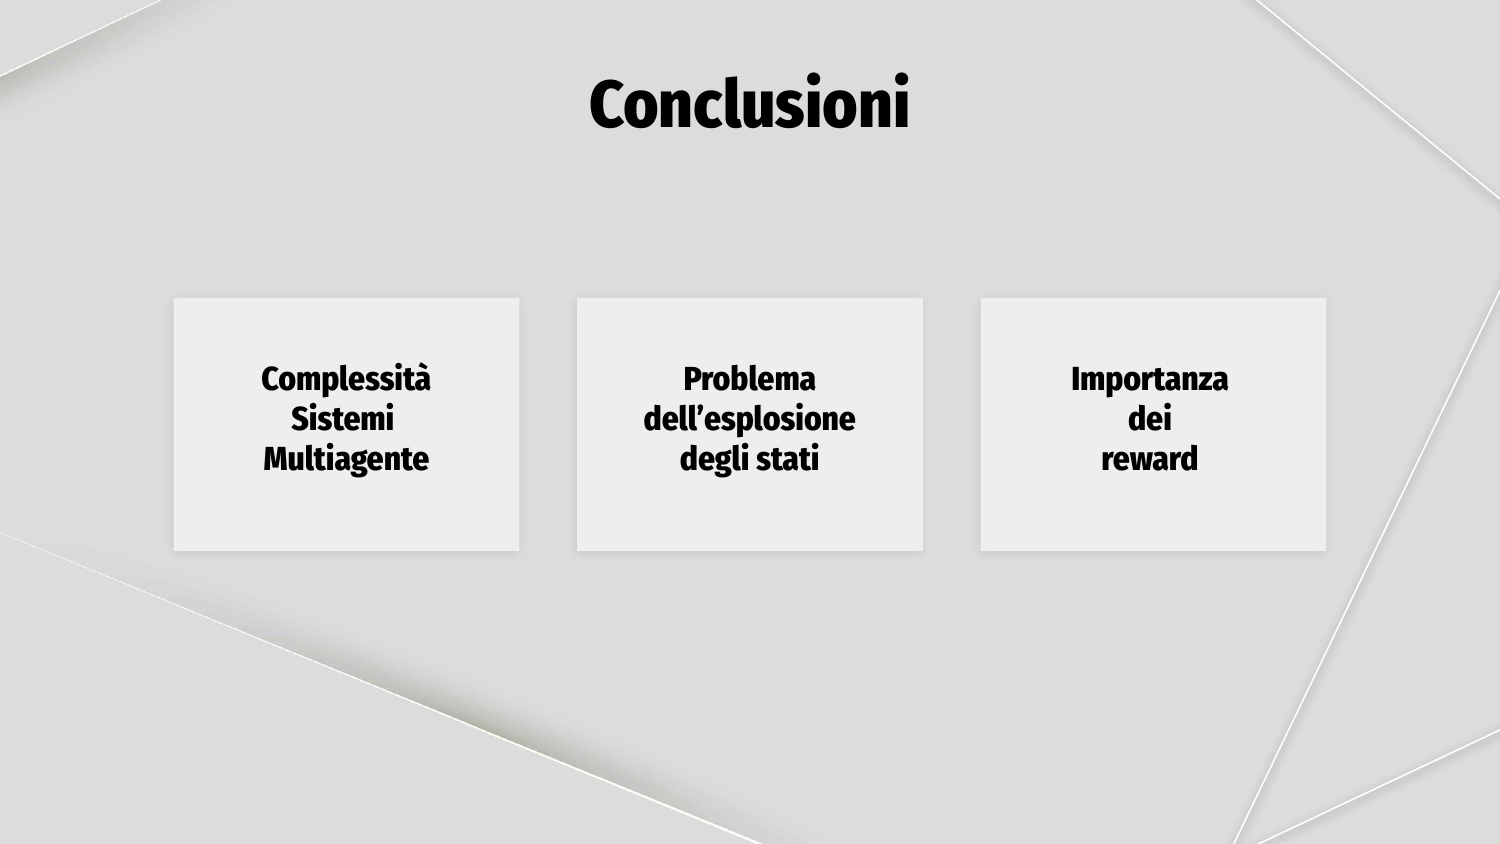

# Conclusioni

Complessità
Sistemi
Multiagente
Problema dell’esplosione degli stati
Importanza
dei
reward